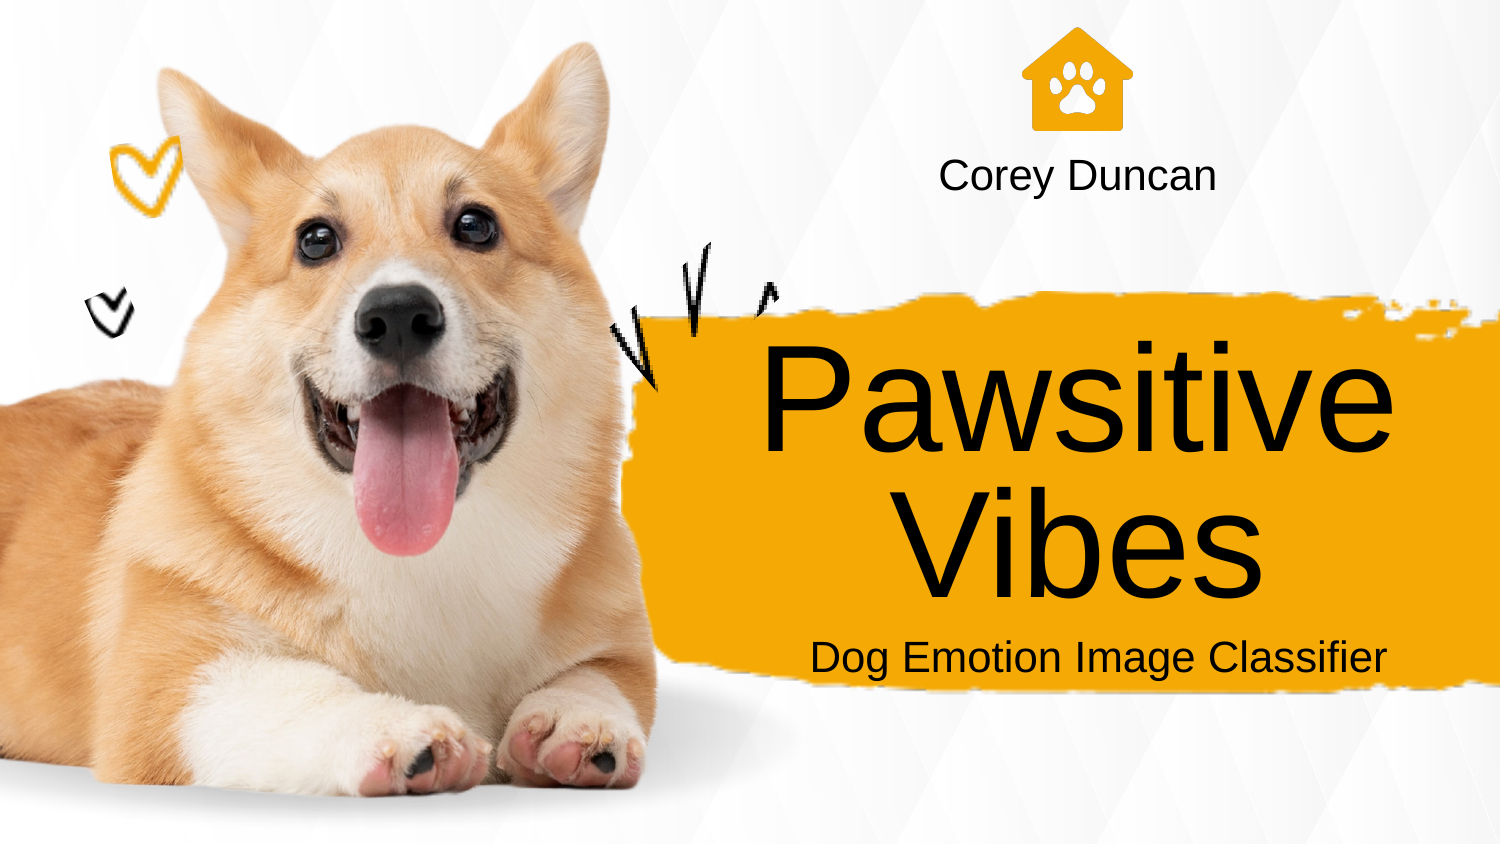

Corey Duncan

Pawsitive
Vibes
Dog Emotion Image Classifier